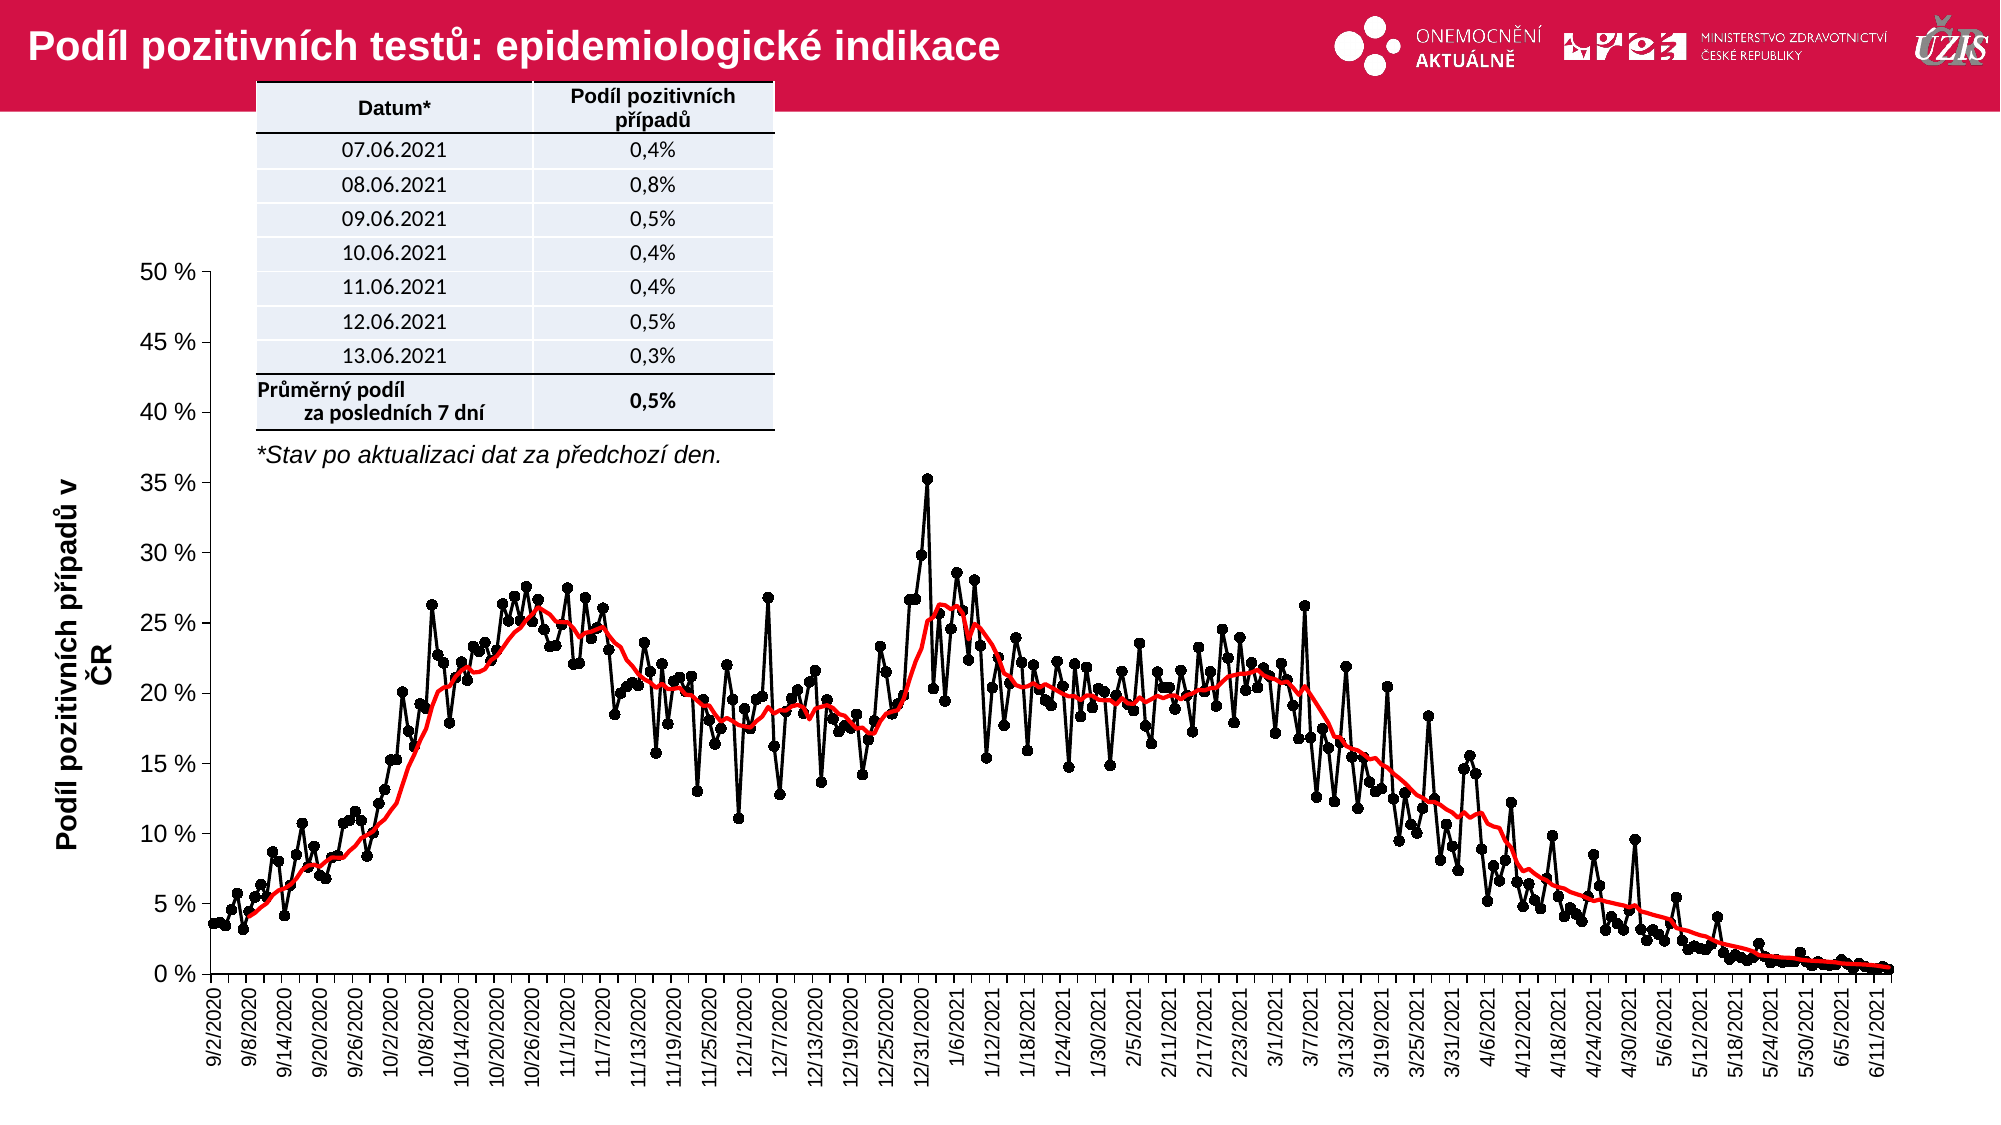

# Podíl pozitivních testů: epidemiologické indikace
| Datum\* | Podíl pozitivních případů |
| --- | --- |
| 07.06.2021 | 0,4% |
| 08.06.2021 | 0,8% |
| 09.06.2021 | 0,5% |
| 10.06.2021 | 0,4% |
| 11.06.2021 | 0,4% |
| 12.06.2021 | 0,5% |
| 13.06.2021 | 0,3% |
| Průměrný podíl za posledních 7 dní | 0,5% |

### Chart

| Category |  |
|---|---|
| 44076 | 0.035977859778597784 |
| 44077 | 0.036744186046511626 |
| 44078 | 0.03453453453453453 |
| 44079 | 0.04591492234976367 |
| 44080 | 0.05749718151071026 |
| 44081 | 0.03189655172413793 |
| 44082 | 0.044626593806921674 |
| 44083 | 0.0549714629017723 |
| 44084 | 0.06370097394051066 |
| 44085 | 0.055020632737276476 |
| 44086 | 0.08702633269107257 |
| 44087 | 0.08043875685557587 |
| 44088 | 0.041656273384884014 |
| 44089 | 0.0633558144287758 |
| 44090 | 0.08506308506308506 |
| 44091 | 0.10748155953635406 |
| 44092 | 0.07633308984660336 |
| 44093 | 0.0910279884907141 |
| 44094 | 0.07034220532319392 |
| 44095 | 0.067996567996568 |
| 44096 | 0.08308984660336012 |
| 44097 | 0.08446119581977043 |
| 44098 | 0.10739936529146484 |
| 44099 | 0.10956175298804781 |
| 44100 | 0.11584619152583885 |
| 44101 | 0.10934105720492397 |
| 44102 | 0.084018022793533 |
| 44103 | 0.10062630480167015 |
| 44104 | 0.1215828713439113 |
| 44105 | 0.13130979874628834 |
| 44106 | 0.15249957919542165 |
| 44107 | 0.15265726681127983 |
| 44108 | 0.20080784766301213 |
| 44109 | 0.1730631704410012 |
| 44110 | 0.16217175301632364 |
| 44111 | 0.19240769630785232 |
| 44112 | 0.18900115951631605 |
| 44113 | 0.26298562686779564 |
| 44114 | 0.22730521801286632 |
| 44115 | 0.22156930521949533 |
| 44116 | 0.17884883489344752 |
| 44117 | 0.21114239146540228 |
| 44118 | 0.22216414009409305 |
| 44119 | 0.20919747520288548 |
| 44120 | 0.2333293283671753 |
| 44121 | 0.22971360381861575 |
| 44122 | 0.23619768477292966 |
| 44123 | 0.22322193658954584 |
| 44124 | 0.23070443297883542 |
| 44125 | 0.26360794409709454 |
| 44126 | 0.2514569018004697 |
| 44127 | 0.2689533861037819 |
| 44128 | 0.2517835909631391 |
| 44129 | 0.27585604472396924 |
| 44130 | 0.2509729920981248 |
| 44131 | 0.2666192044139895 |
| 44132 | 0.24526873580620742 |
| 44133 | 0.23314731154220922 |
| 44134 | 0.2338406292749658 |
| 44135 | 0.24891146589259797 |
| 44136 | 0.27490308444294626 |
| 44137 | 0.2207808564231738 |
| 44138 | 0.2214098237720285 |
| 44139 | 0.26803503950532465 |
| 44140 | 0.23890292313244316 |
| 44141 | 0.2465254480973833 |
| 44142 | 0.26061671625642413 |
| 44143 | 0.23096330275229357 |
| 44144 | 0.18479880774962743 |
| 44145 | 0.20003740764986438 |
| 44146 | 0.20462873674059787 |
| 44147 | 0.20760074260128863 |
| 44148 | 0.2055357936860827 |
| 44149 | 0.2360102520290474 |
| 44150 | 0.21541353383458647 |
| 44151 | 0.15740142210730446 |
| 44152 | 0.2209147845891061 |
| 44153 | 0.17817485641352904 |
| 44154 | 0.20859302479777217 |
| 44155 | 0.2112580073599564 |
| 44156 | 0.20129435393885292 |
| 44157 | 0.21202775636083268 |
| 44158 | 0.1301620491374804 |
| 44159 | 0.19543490005402486 |
| 44160 | 0.18082268707005475 |
| 44161 | 0.16379310344827586 |
| 44162 | 0.1747483989021043 |
| 44163 | 0.22015977443609022 |
| 44164 | 0.19550669216061187 |
| 44165 | 0.1108266970041714 |
| 44166 | 0.18895558223289316 |
| 44167 | 0.17490967983057182 |
| 44168 | 0.19561643835616438 |
| 44169 | 0.1976951407865035 |
| 44170 | 0.2680237489397795 |
| 44171 | 0.16229712858926343 |
| 44172 | 0.12777065396592782 |
| 44173 | 0.1870967741935484 |
| 44174 | 0.1963451776649746 |
| 44175 | 0.20233621127475876 |
| 44176 | 0.18563407895909456 |
| 44177 | 0.2080140485312899 |
| 44178 | 0.21614100185528756 |
| 44179 | 0.13663133097762073 |
| 44180 | 0.19531497309275087 |
| 44181 | 0.18179102248114123 |
| 44182 | 0.17258883248730963 |
| 44183 | 0.17686072218128224 |
| 44184 | 0.1752318603382433 |
| 44185 | 0.18503794723527286 |
| 44186 | 0.1421119740350064 |
| 44187 | 0.1670337738619677 |
| 44188 | 0.18029359430604983 |
| 44189 | 0.23335274703940984 |
| 44190 | 0.21517074644907827 |
| 44191 | 0.1853035143769968 |
| 44192 | 0.1923671995874162 |
| 44193 | 0.19859075535512966 |
| 44194 | 0.266578947368421 |
| 44195 | 0.2670235073391458 |
| 44196 | 0.29832023646456635 |
| 44197 | 0.3524854744996772 |
| 44198 | 0.20327539146674328 |
| 44199 | 0.2567461357086717 |
| 44200 | 0.19439562585432532 |
| 44201 | 0.24591367328961536 |
| 44202 | 0.28577942433741804 |
| 44203 | 0.2587773415591699 |
| 44204 | 0.22369052059466085 |
| 44205 | 0.2805645622735075 |
| 44206 | 0.23398371485635275 |
| 44207 | 0.15389396184921356 |
| 44208 | 0.20399193339883137 |
| 44209 | 0.22560939446058953 |
| 44210 | 0.17708788806296458 |
| 44211 | 0.20711173907924174 |
| 44212 | 0.2394491337183474 |
| 44213 | 0.2220125786163522 |
| 44214 | 0.15912416671183133 |
| 44215 | 0.22013315250893847 |
| 44216 | 0.20249056103861696 |
| 44217 | 0.19513655069210625 |
| 44218 | 0.1912353012486362 |
| 44219 | 0.22277898158179849 |
| 44220 | 0.205 |
| 44221 | 0.1473619700261853 |
| 44222 | 0.22083515386055802 |
| 44223 | 0.18339245986410918 |
| 44224 | 0.21845893310753597 |
| 44225 | 0.1898578698017196 |
| 44226 | 0.2032540367311722 |
| 44227 | 0.20109135004042036 |
| 44228 | 0.14853874809801143 |
| 44229 | 0.1985989701832116 |
| 44230 | 0.2156587788489629 |
| 44231 | 0.1920849420849421 |
| 44232 | 0.18758434547908232 |
| 44233 | 0.23563811489508085 |
| 44234 | 0.17675635276532137 |
| 44235 | 0.16404923599320884 |
| 44236 | 0.2151247767011314 |
| 44237 | 0.20414321360181048 |
| 44238 | 0.2041989502624344 |
| 44239 | 0.18870531027242085 |
| 44240 | 0.2163565556036348 |
| 44241 | 0.19836065573770492 |
| 44242 | 0.1725104522995059 |
| 44243 | 0.2326816196903533 |
| 44244 | 0.20122421686127256 |
| 44245 | 0.2152671755725191 |
| 44246 | 0.1908383125113163 |
| 44247 | 0.24558399423215574 |
| 44248 | 0.22502955082742318 |
| 44249 | 0.17894529712711532 |
| 44250 | 0.23977680026067122 |
| 44251 | 0.2021267860075546 |
| 44252 | 0.22166257512909507 |
| 44253 | 0.20397579948141745 |
| 44254 | 0.21802237677653463 |
| 44255 | 0.2122071516646116 |
| 44256 | 0.17154750064463845 |
| 44257 | 0.2213267203967762 |
| 44258 | 0.209391899778236 |
| 44259 | 0.1912345966054406 |
| 44260 | 0.16755158037273277 |
| 44261 | 0.26216591997528194 |
| 44262 | 0.16843971631205673 |
| 44263 | 0.12605274482080286 |
| 44264 | 0.1747131931166348 |
| 44265 | 0.16100916071269752 |
| 44266 | 0.1227408021111418 |
| 44267 | 0.16504731461847644 |
| 44268 | 0.21903233977877226 |
| 44269 | 0.15453175997991464 |
| 44270 | 0.11796402440634987 |
| 44271 | 0.15427408023399192 |
| 44272 | 0.1367747025977179 |
| 44273 | 0.12986929159270616 |
| 44274 | 0.13199738619037246 |
| 44275 | 0.2046875 |
| 44276 | 0.1247651258925216 |
| 44277 | 0.09489854768520946 |
| 44278 | 0.12910965751663858 |
| 44279 | 0.10648602657241966 |
| 44280 | 0.10049698142156699 |
| 44281 | 0.11808189488350491 |
| 44282 | 0.18374558303886926 |
| 44283 | 0.12476627570967194 |
| 44284 | 0.08113953115822076 |
| 44285 | 0.10667490729295427 |
| 44286 | 0.09104639327576583 |
| 44287 | 0.07365609148482756 |
| 44288 | 0.14603713316031144 |
| 44289 | 0.15551026806709517 |
| 44290 | 0.14268502581755593 |
| 44291 | 0.08908879860708067 |
| 44292 | 0.052037351443123936 |
| 44293 | 0.07712664294745508 |
| 44294 | 0.06636739091398815 |
| 44295 | 0.0811227497392645 |
| 44296 | 0.12221433640880057 |
| 44297 | 0.0655533010769471 |
| 44298 | 0.048117731356446015 |
| 44299 | 0.06425715164564749 |
| 44300 | 0.05275880189174987 |
| 44301 | 0.046619269791898094 |
| 44302 | 0.06806074184714961 |
| 44303 | 0.09866626250378903 |
| 44304 | 0.055322230267921796 |
| 44305 | 0.04104676248914292 |
| 44306 | 0.047222132131158175 |
| 44307 | 0.042896214193176914 |
| 44308 | 0.03750224941515206 |
| 44309 | 0.05522585707979793 |
| 44310 | 0.08510944700460829 |
| 44311 | 0.06296296296296296 |
| 44312 | 0.031330208682066735 |
| 44313 | 0.04092343357589027 |
| 44314 | 0.03586354706197535 |
| 44315 | 0.03156030831192278 |
| 44316 | 0.04540080397257035 |
| 44317 | 0.09593023255813954 |
| 44318 | 0.03199691595990748 |
| 44319 | 0.02394834964089988 |
| 44320 | 0.03155824508320726 |
| 44321 | 0.028242824985931347 |
| 44322 | 0.023654768247202983 |
| 44323 | 0.03630745461568173 |
| 44324 | 0.054596747427812814 |
| 44325 | 0.023981468864967978 |
| 44326 | 0.017572232011392984 |
| 44327 | 0.01995635535595686 |
| 44328 | 0.018354543825058255 |
| 44329 | 0.017411797812093285 |
| 44330 | 0.021529146042577732 |
| 44331 | 0.040657566417143694 |
| 44332 | 0.015269220466113046 |
| 44333 | 0.010755362138638484 |
| 44334 | 0.013691112330666359 |
| 44335 | 0.011700064641241112 |
| 44336 | 0.009657201330263494 |
| 44337 | 0.011839743344918458 |
| 44338 | 0.021937573616018845 |
| 44339 | 0.01249674563915647 |
| 44340 | 0.008284440272236564 |
| 44341 | 0.010212432836351992 |
| 44342 | 0.008453362879067668 |
| 44343 | 0.00899686893107685 |
| 44344 | 0.008951642672572905 |
| 44345 | 0.015539161827028724 |
| 44346 | 0.008901166359729895 |
| 44347 | 0.0060205658266290155 |
| 44348 | 0.008720811769020743 |
| 44349 | 0.0067108128527621 |
| 44350 | 0.006367263774513966 |
| 44351 | 0.006916370366762457 |
| 44352 | 0.010194956179574315 |
| 44353 | 0.0073461891643709825 |
| 44354 | 0.0043298898776039 |
| 44355 | 0.007588357588357589 |
| 44356 | 0.005341703838317088 |
| 44357 | 0.004043126684636119 |
| 44358 | 0.003732398348696488 |
| 44359 | 0.005293159609120521 |
| 44360 | 0.0033975084937712344 |
|  | None |
|  | None |
|  | None |
|  | None |
|  | None |
|  | None |
|  | None |
|  | None |
|  | None |
|  | None |
|  | None |
|  | None |
|  | None |
|  | None |
|  | None |
|  | None |
|  | None |
|  | None |
|  | None |
|  | None |
|  | None |
|  | None |
|  | None |
|  | None |
|  | None |
|  | None |
|  | None |
|  | None |
|  | None |
|  | None |
|  | None |
|  | None |
|  | None |
|  | None |
|  | None |
|  | None |
|  | None |
|  | None |
|  | None |
|  | None |
|  | None |
|  | None |
|  | None |
|  | None |
|  | None |
|  | None |
|  | None |
|  | None |
|  | None |
|  | None |
|  | None |
|  | None |
|  | None |
|  | None |
|  | None |
|  | None |
|  | None |
|  | None |
|  | None |
|  | None |
|  | None |
|  | None |
|  | None |
|  | None |
|  | None |
|  | None |
|  | None |
|  | None |
|  | None |
|  | None |
|  | None |
|  | None |
|  | None |
|  | None |
|  | None |
|  | None |
|  | None |
|  | None |
|  | None |
|  | None |
|  | None |
|  | None |
|  | None |
|  | None |
|  | None |
|  | None |
|  | None |
|  | None |
|  | None |
|  | None |
|  | None |
|  | None |
|  | None |
|  | None |
|  | None |
|  | None |
|  | None |
|  | None |
|  | None |
|  | None |
|  | None |
|  | None |
|  | None |
|  | None |
|  | None |
|  | None |
|  | None |
|  | None |
|  | None |
|  | None |
|  | None |
|  | None |
|  | None |
|  | None |
|  | None |
|  | None |
|  | None |
|  | None |
|  | None |
|  | None |
|  | None |
|  | None |
|  | None |
|  | None |
|  | None |
|  | None |
|  | None |
|  | None |
|  | None |
|  | None |
|  | None |
|  | None |
|  | None |
|  | None |
|  | None |
|  | None |
|  | None |
|  | None |
|  | None |
|  | None |
|  | None |
|  | None |
|  | None |
|  | None |
|  | None |
|  | None |
|  | None |
|  | None |
|  | None |
|  | None |
|  | None |
|  | None |
|  | None |
|  | None |
|  | None |
|  | None |
|  | None |
|  | None |
|  | None |
|  | None |
|  | None |
|  | None |
|  | None |
|  | None |
|  | None |
|  | None |
|  | None |
|  | None |
|  | None |
|  | None |
|  | None |
|  | None |
|  | None |
|  | None |
|  | None |
|  | None |
|  | None |
|  | None |
|  | None |
|  | None |
|  | None |
|  | None |
|  | None |
|  | None |
|  | None |
|  | None |
|  | None |
|  | None |
|  | None |
|  | None |
|  | None |
|  | None |
|  | None |
|  | None |
|  | None |
|  | None |
|  | None |
|  | None |
|  | None |
|  | None |
|  | None |
|  | None |
|  | None |
|  | None |
|  | None |
|  | None |
|  | None |
|  | None |
*Stav po aktualizaci dat za předchozí den.
Podíl pozitivních případů v ČR